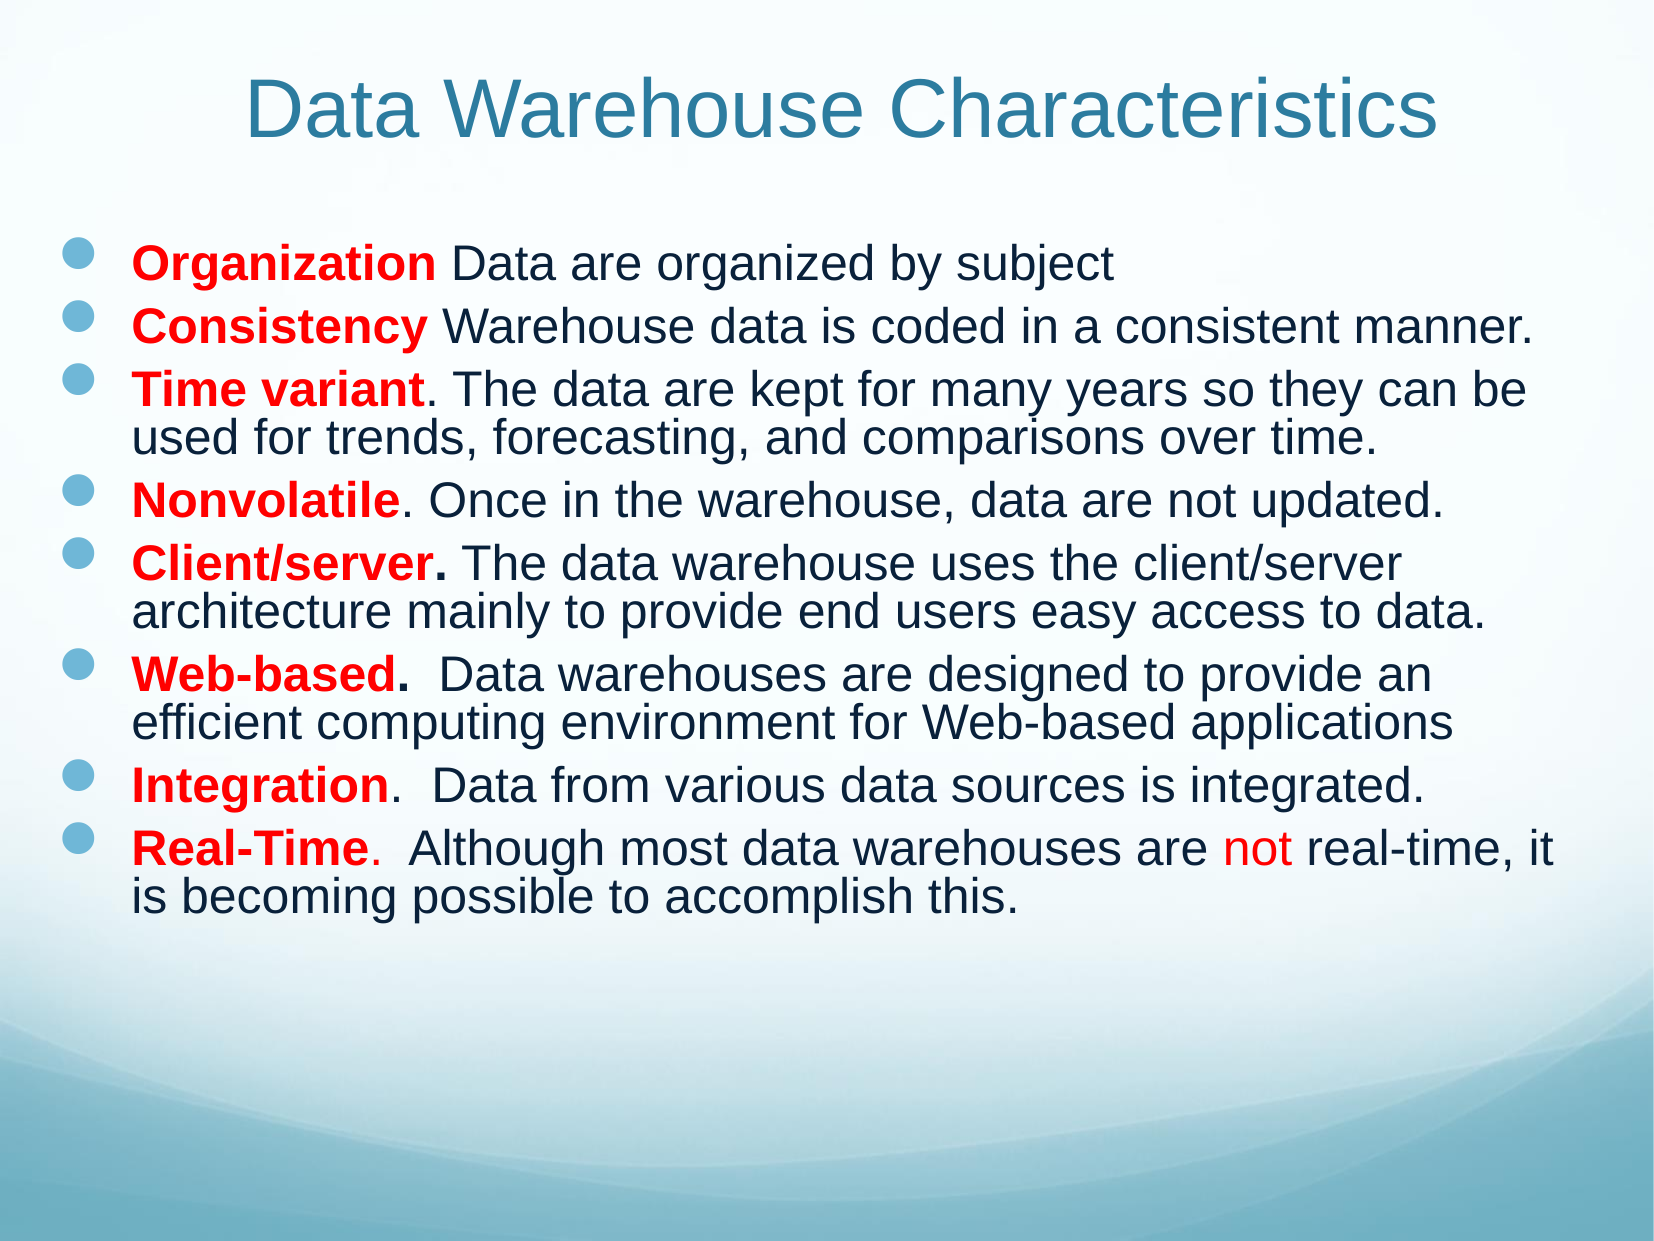

# Data Warehouse Characteristics
Organization Data are organized by subject
Consistency Warehouse data is coded in a consistent manner.
Time variant. The data are kept for many years so they can be used for trends, forecasting, and comparisons over time.
Nonvolatile. Once in the warehouse, data are not updated.
Client/server. The data warehouse uses the client/server architecture mainly to provide end users easy access to data.
Web-based.  Data warehouses are designed to provide an efficient computing environment for Web-based applications
Integration.  Data from various data sources is integrated.
Real-Time.  Although most data warehouses are not real-time, it is becoming possible to accomplish this.